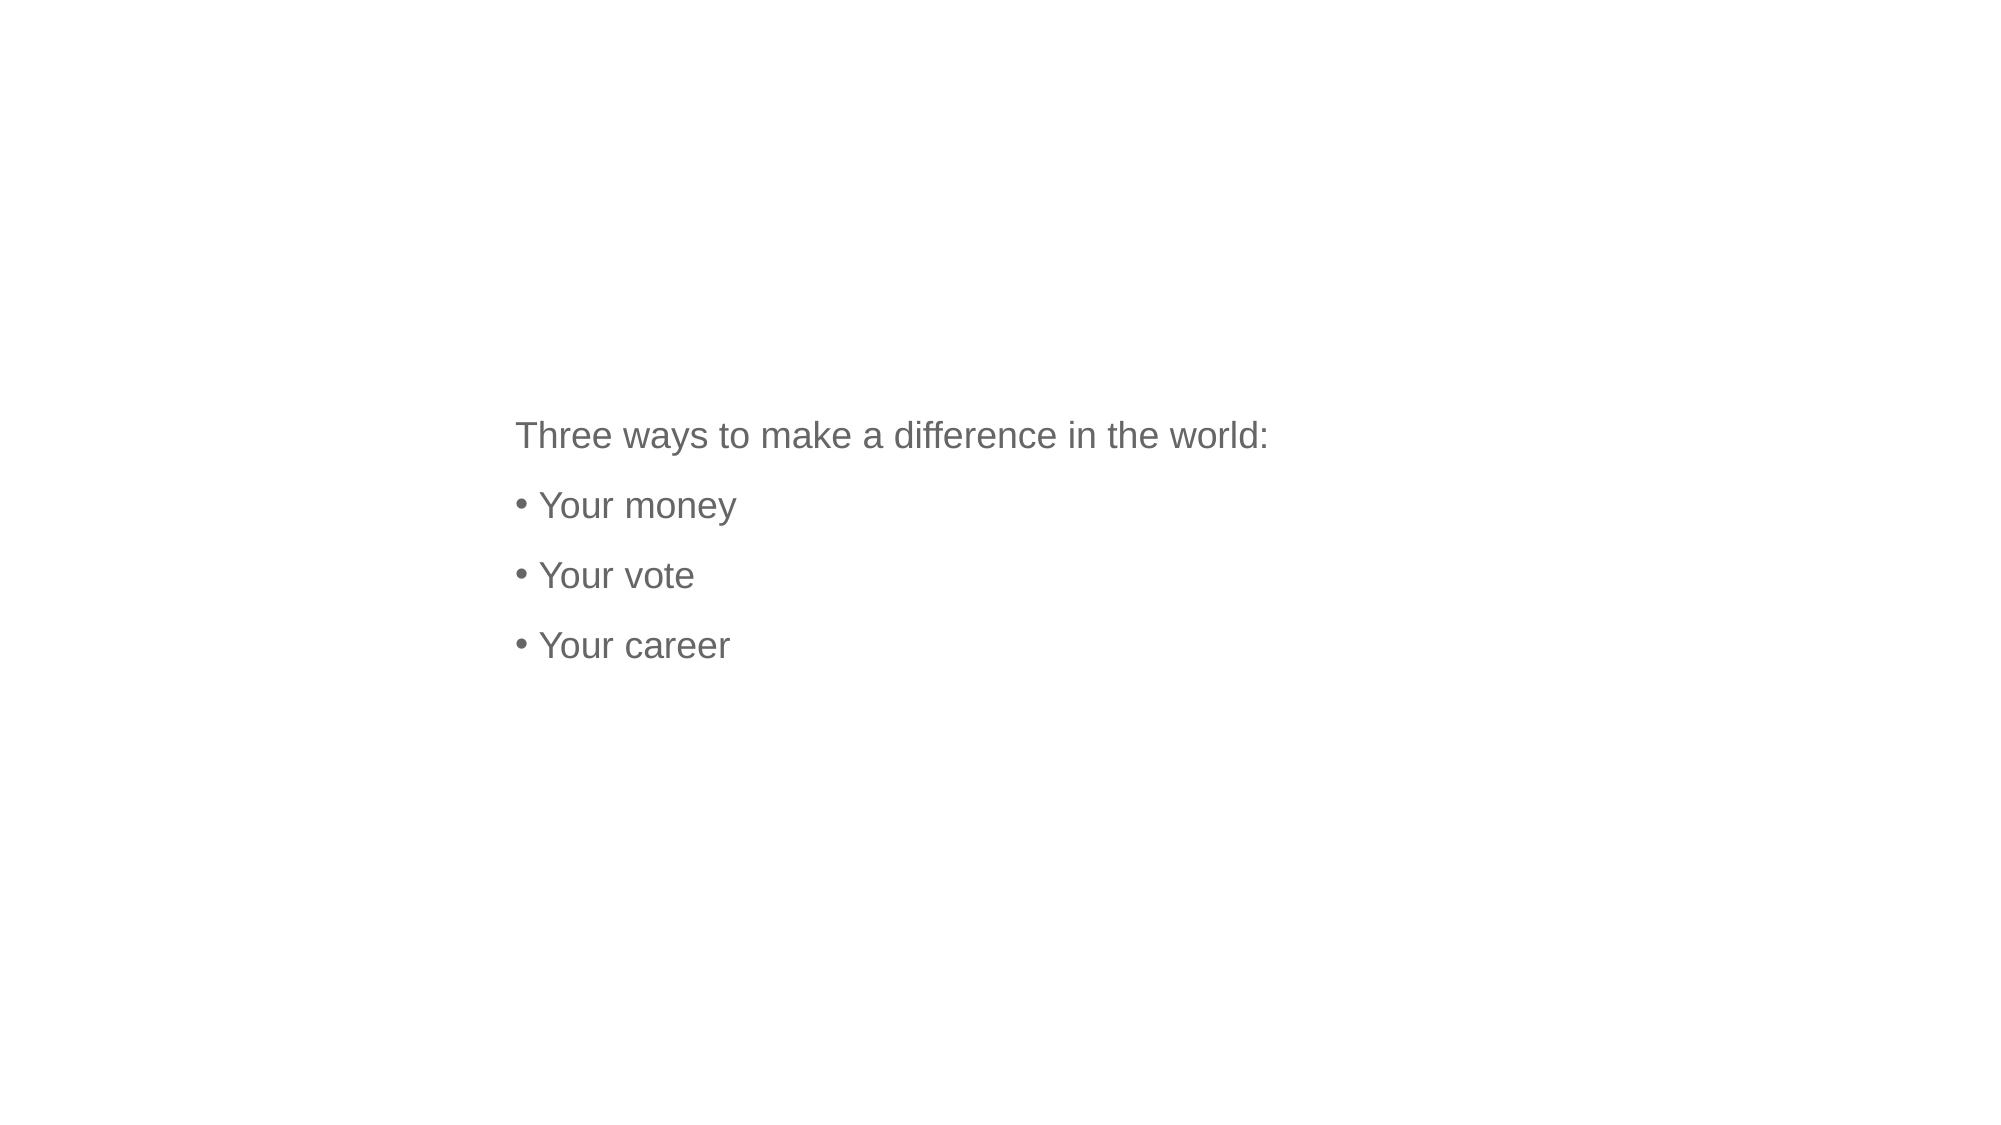

Three ways to make a difference in the world:
 Your money
 Your vote
 Your career